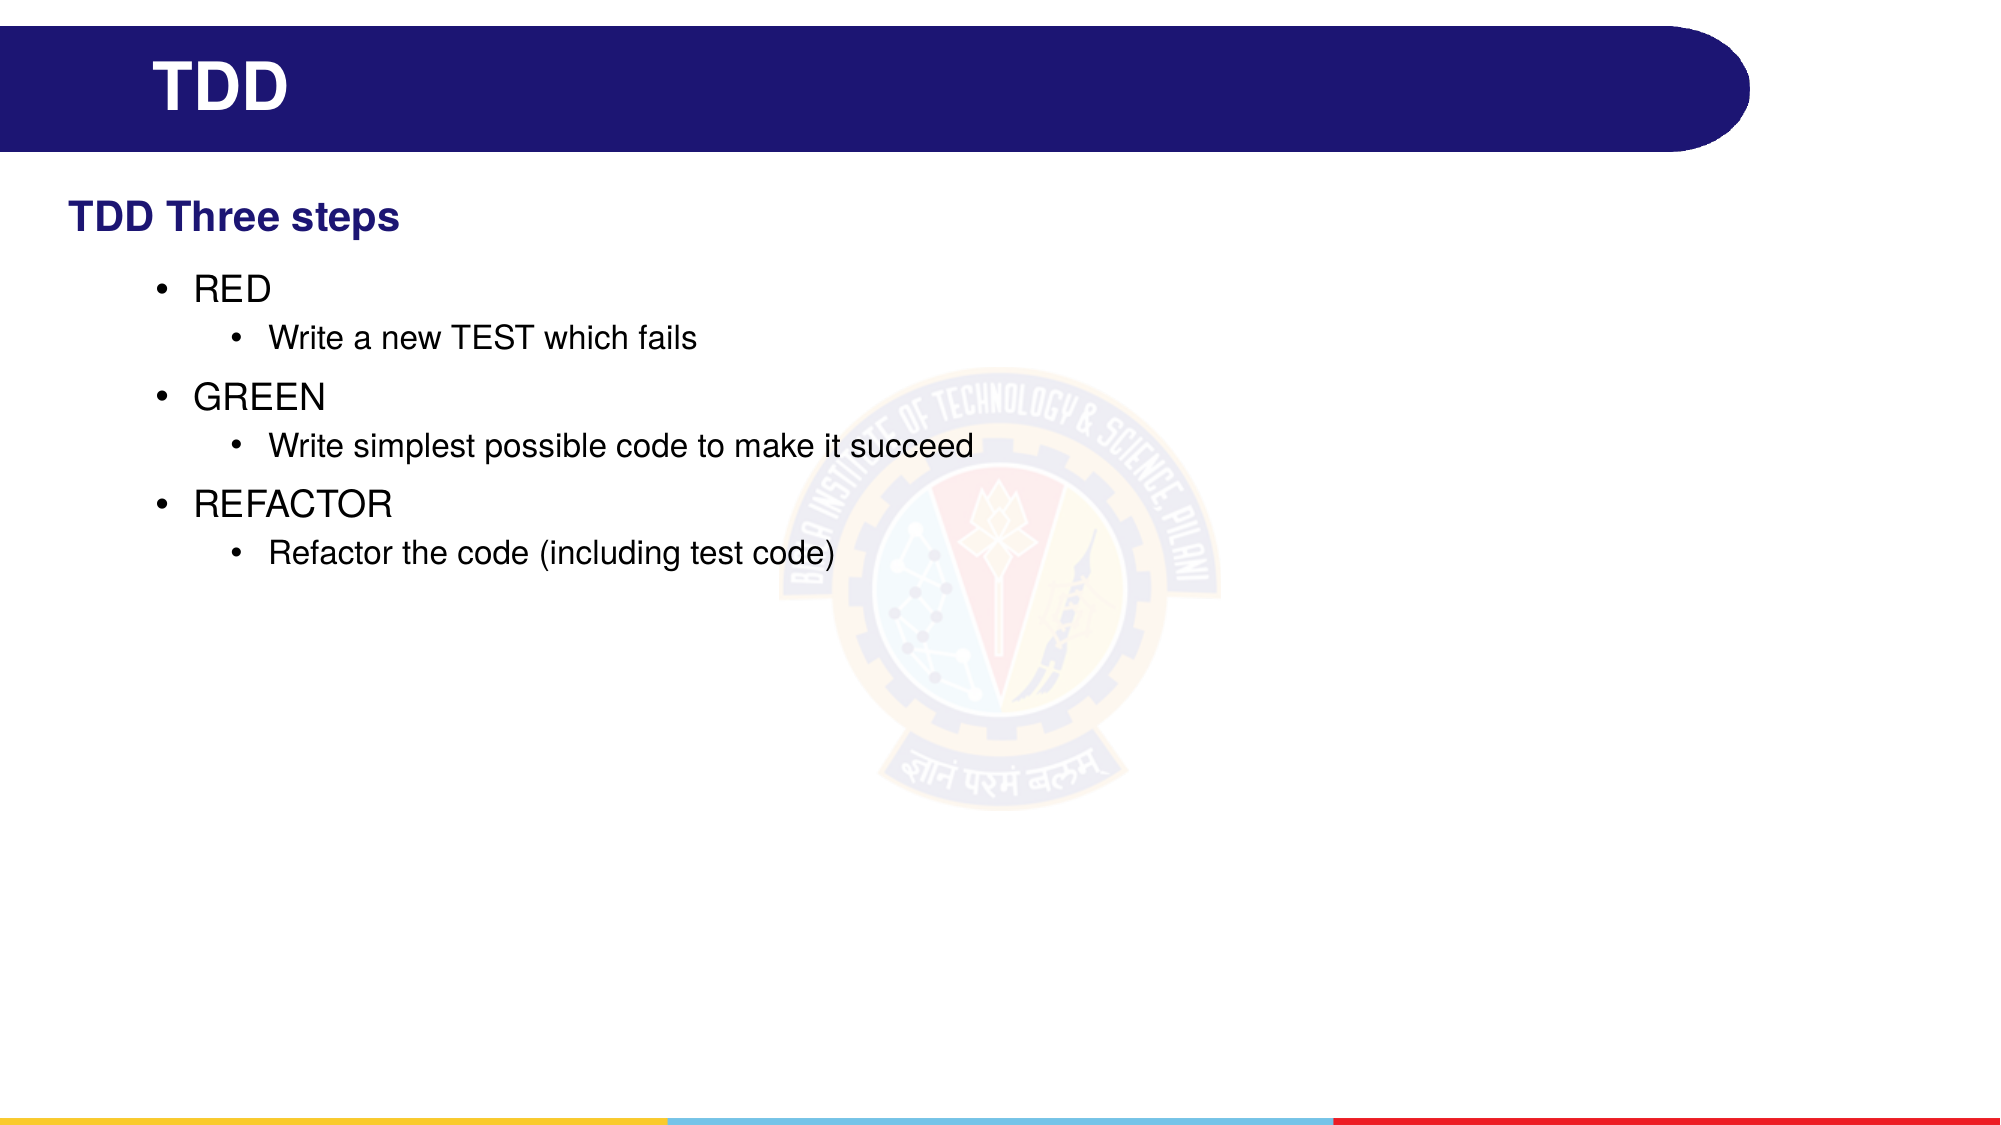

# TDD
TDD Three steps
RED
Write a new TEST which fails
GREEN
Write simplest possible code to make it succeed
REFACTOR
Refactor the code (including test code)